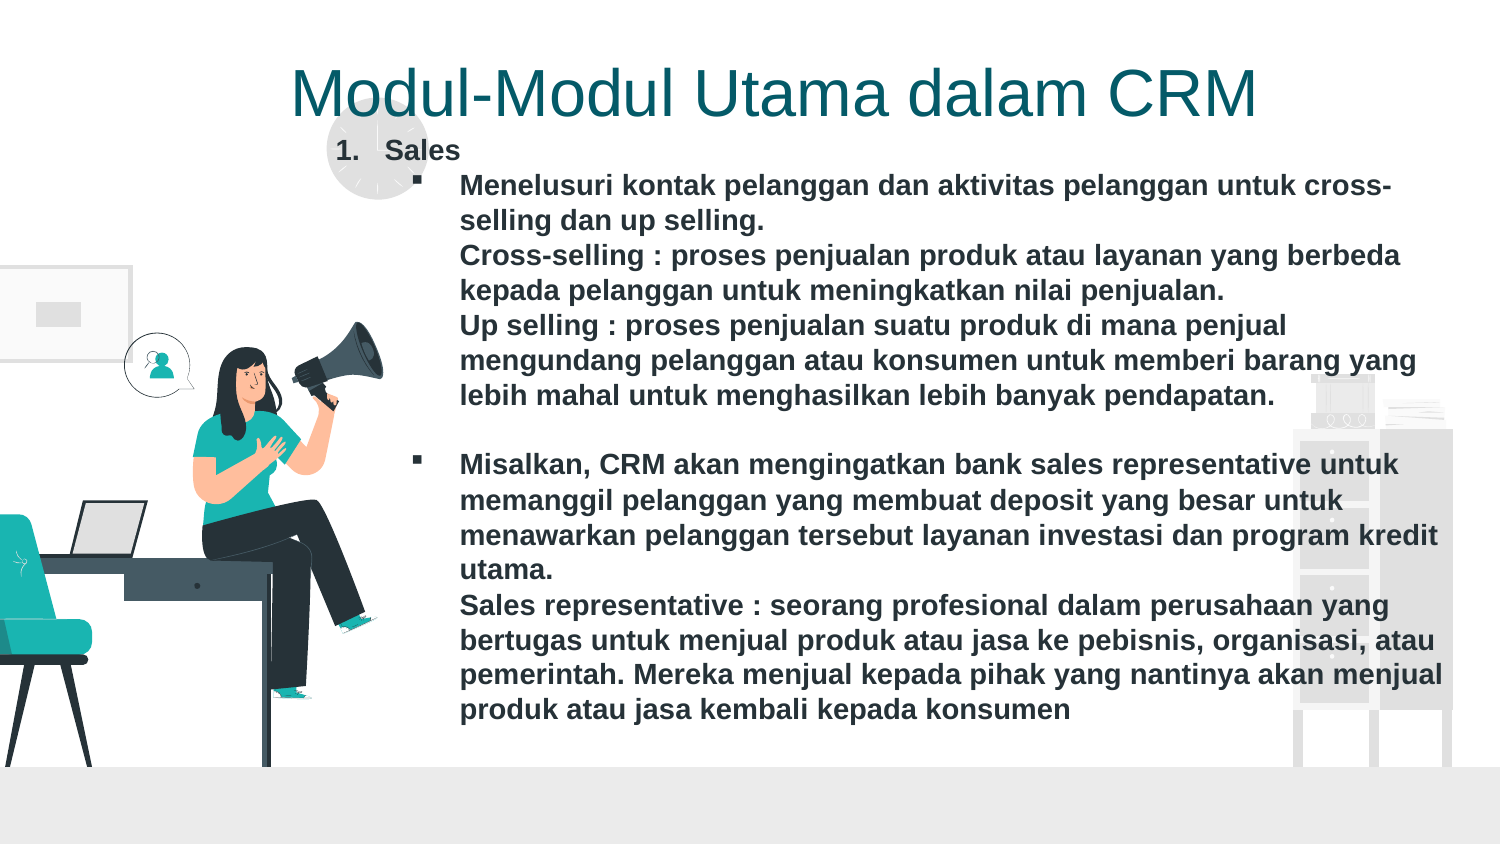

# Modul-Modul Utama dalam CRM
Sales
Menelusuri kontak pelanggan dan aktivitas pelanggan untuk cross-selling dan up selling.
Cross-selling : proses penjualan produk atau layanan yang berbeda kepada pelanggan untuk meningkatkan nilai penjualan.
Up selling : proses penjualan suatu produk di mana penjual mengundang pelanggan atau konsumen untuk memberi barang yang lebih mahal untuk menghasilkan lebih banyak pendapatan.

Misalkan, CRM akan mengingatkan bank sales representative untuk memanggil pelanggan yang membuat deposit yang besar untuk menawarkan pelanggan tersebut layanan investasi dan program kredit utama.
Sales representative : seorang profesional dalam perusahaan yang bertugas untuk menjual produk atau jasa ke pebisnis, organisasi, atau pemerintah. Mereka menjual kepada pihak yang nantinya akan menjual produk atau jasa kembali kepada konsumen